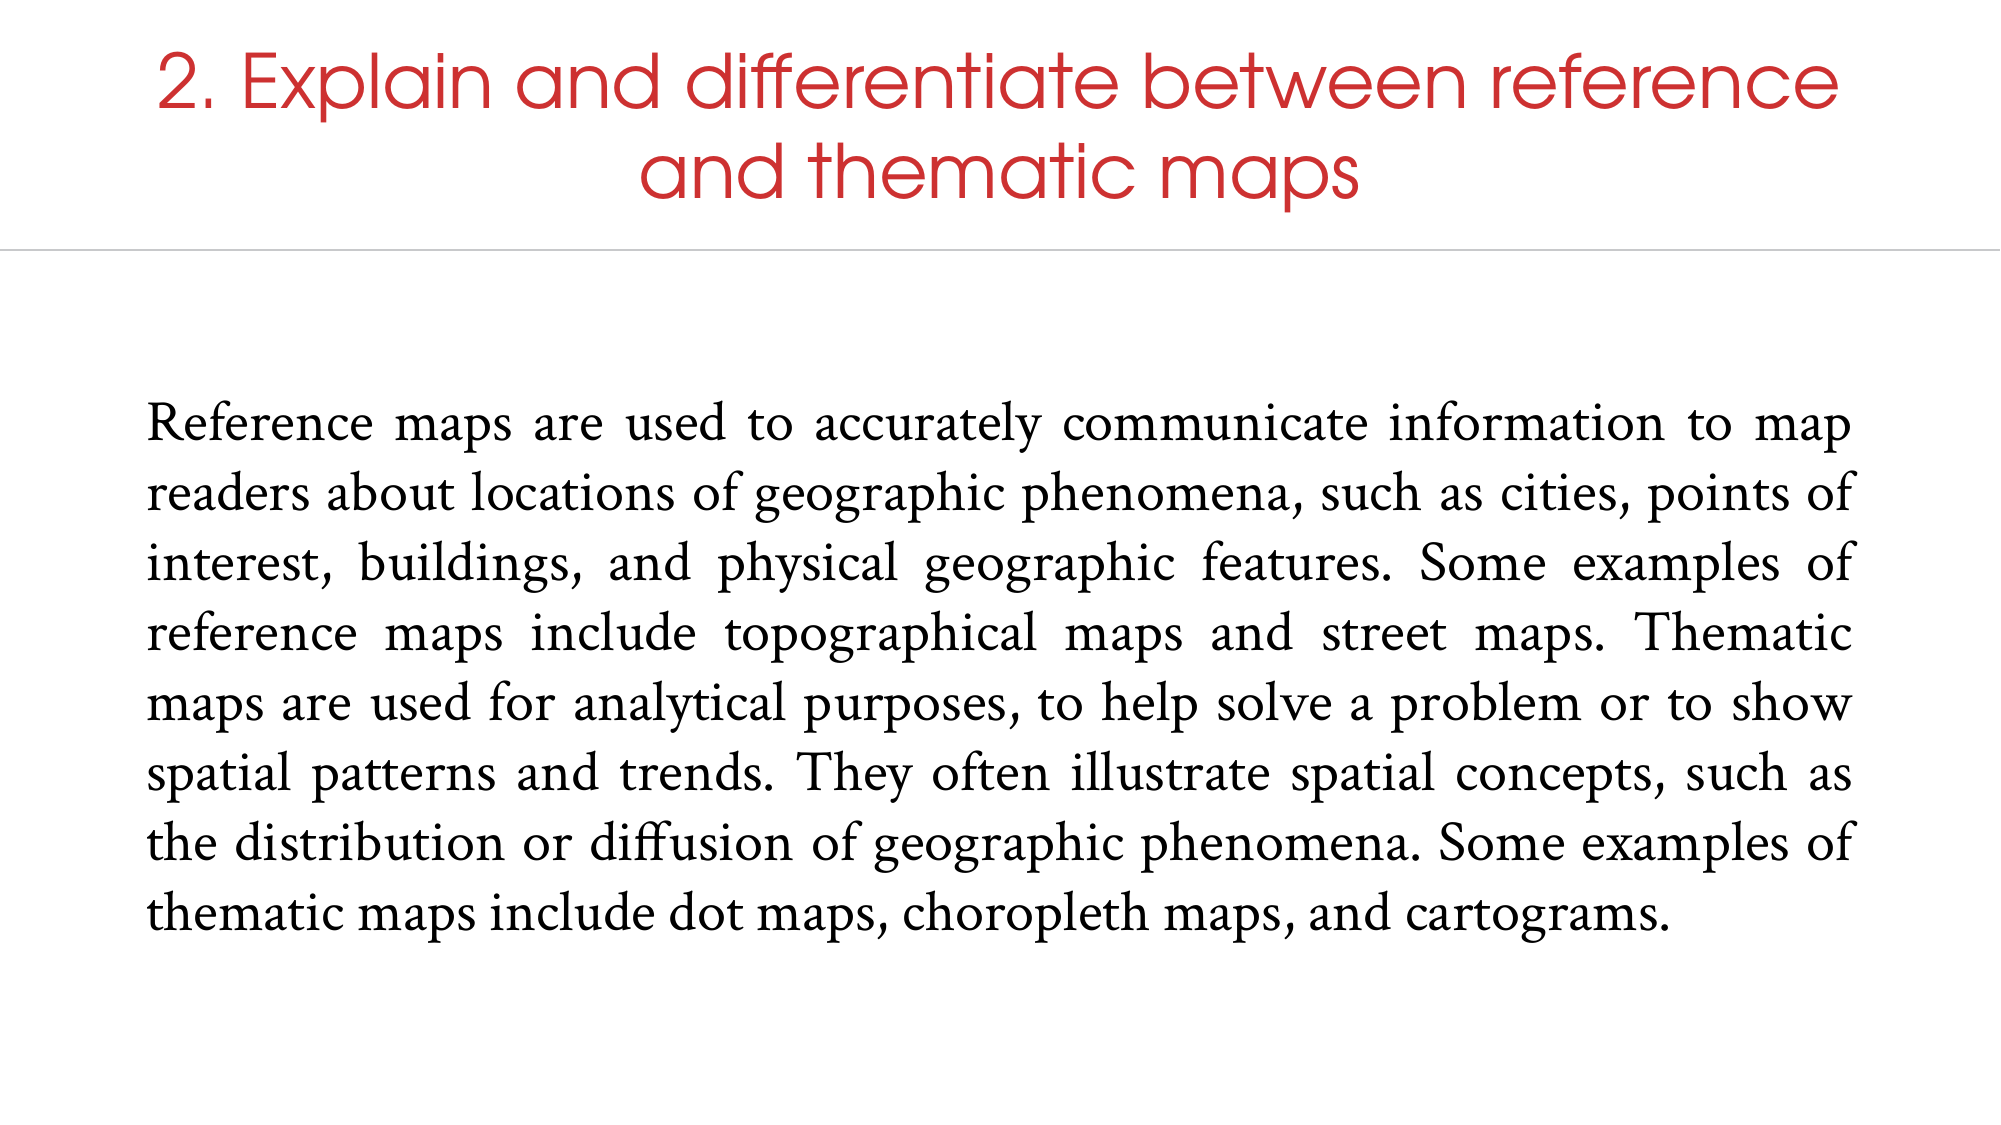

# 2. Explain and differentiate between reference and thematic maps
Reference maps are used to accurately communicate information to map readers about locations of geographic phenomena, such as cities, points of interest, buildings, and physical geographic features. Some examples of reference maps include topographical maps and street maps. Thematic maps are used for analytical purposes, to help solve a problem or to show spatial patterns and trends. They often illustrate spatial concepts, such as the distribution or diffusion of geographic phenomena. Some examples of thematic maps include dot maps, choropleth maps, and cartograms.